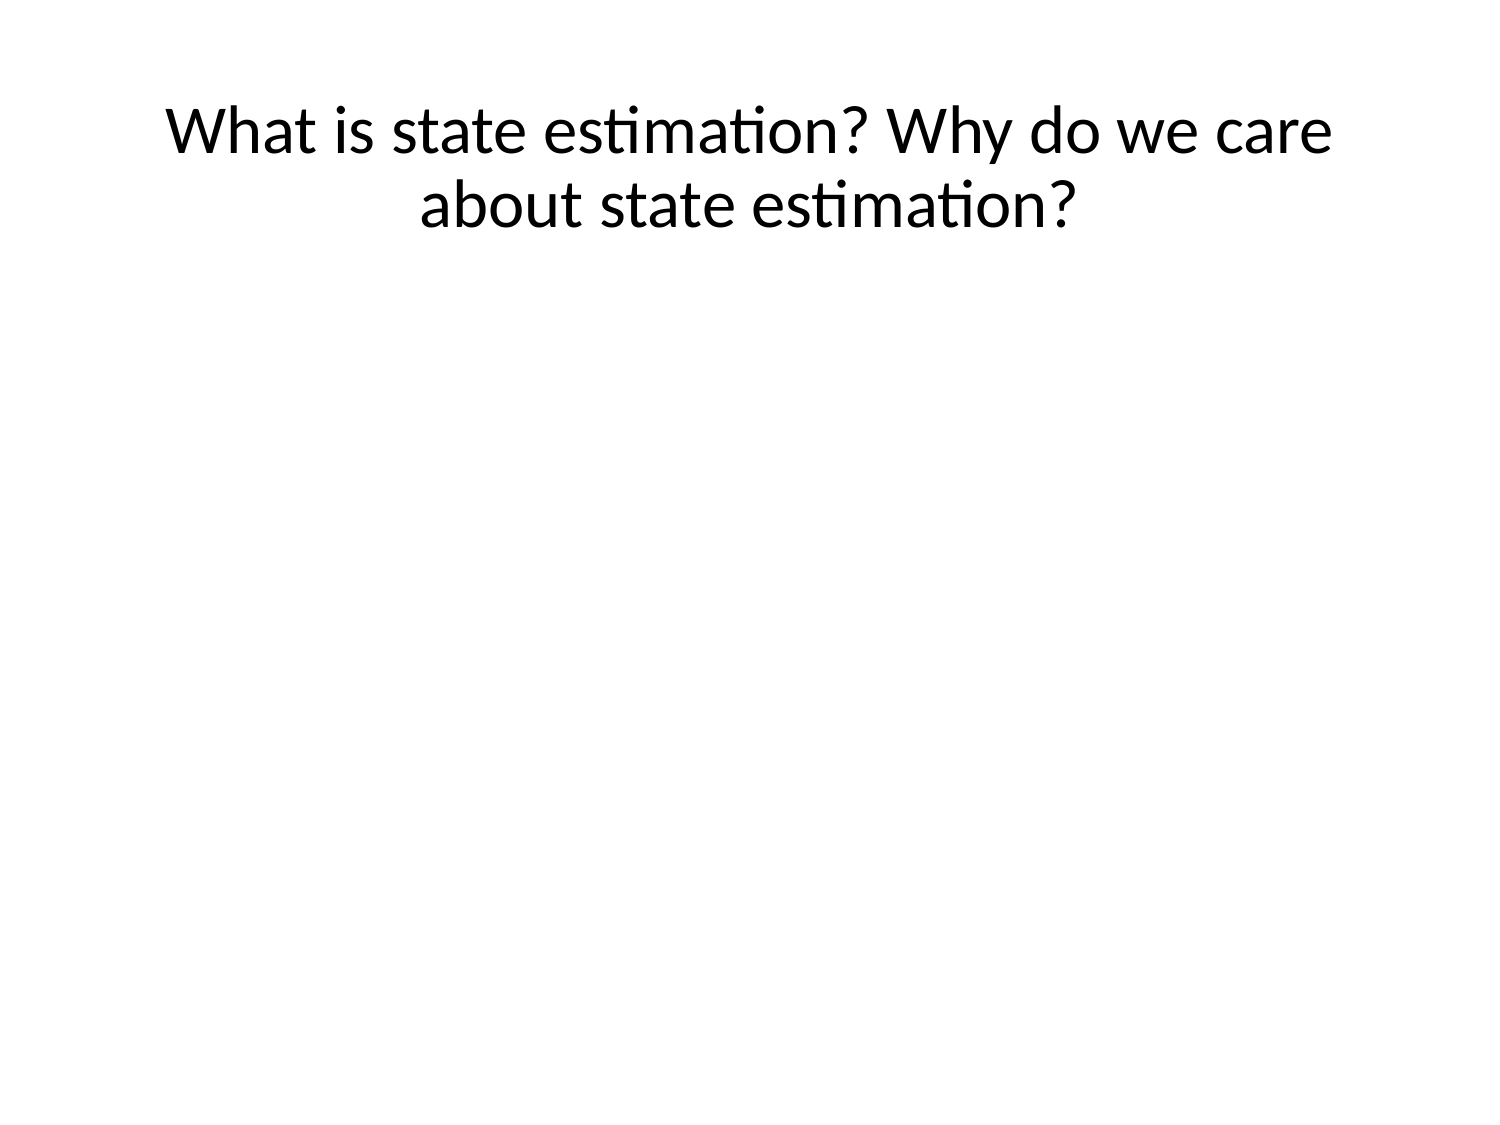

# What is state estimation? Why do we care about state estimation?